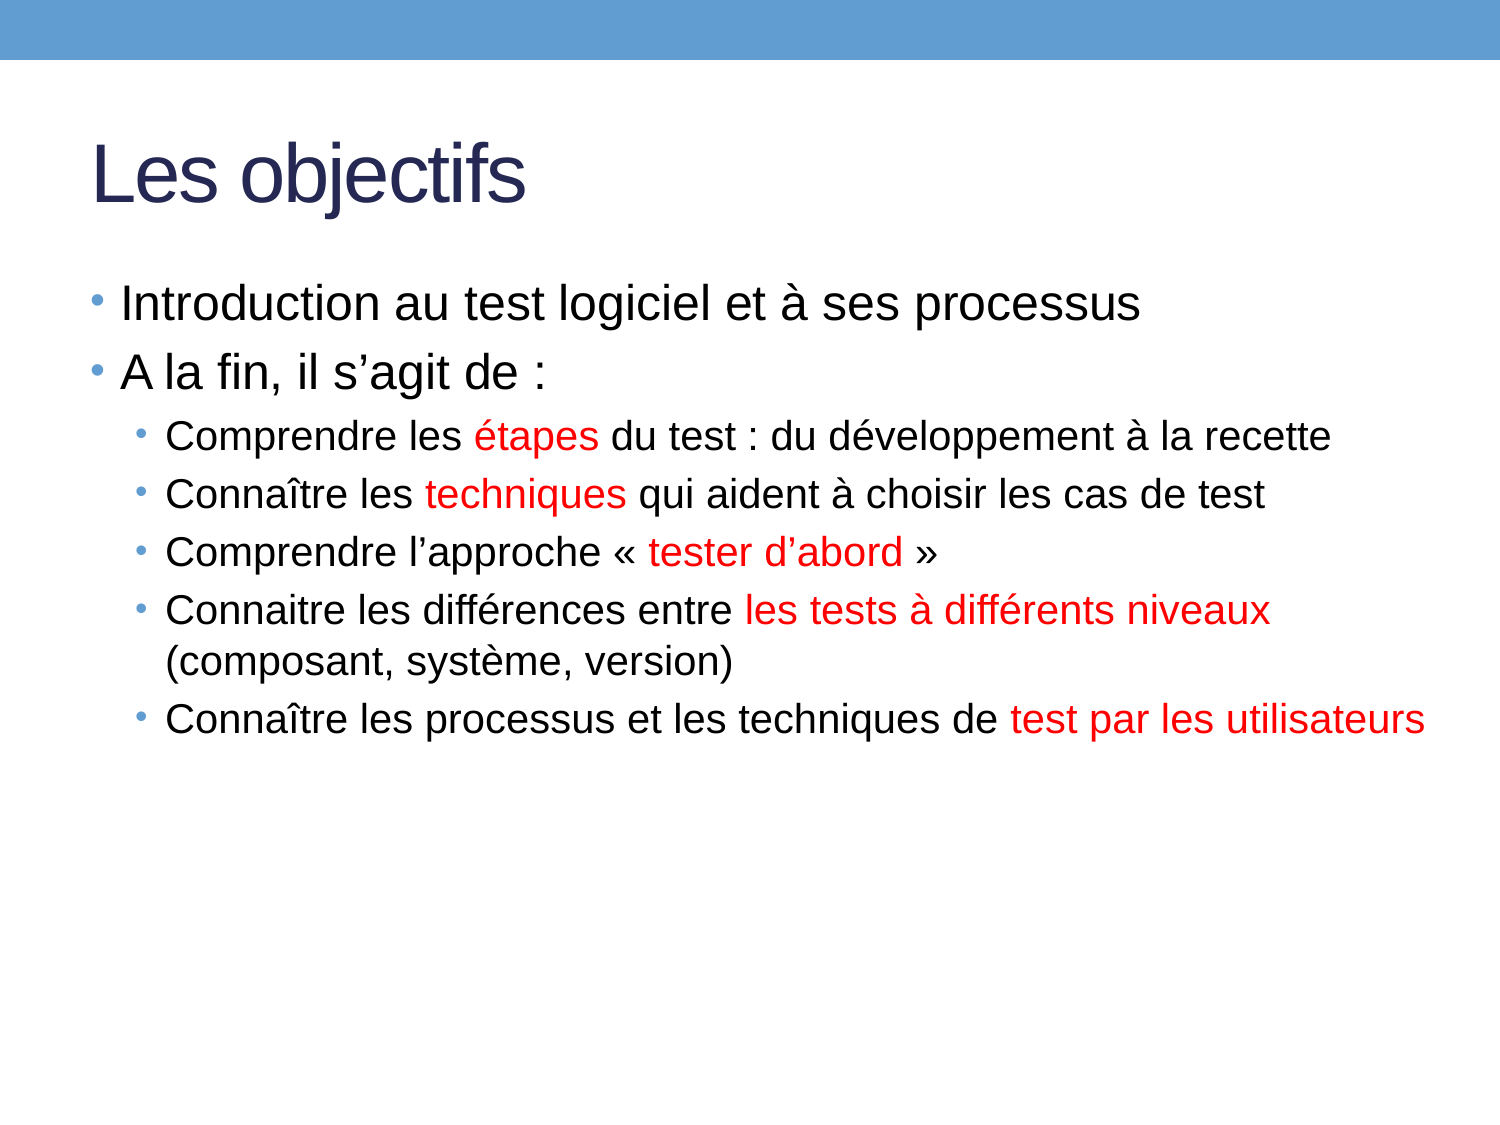

# Les objectifs
Introduction au test logiciel et à ses processus
A la fin, il s’agit de :
Comprendre les étapes du test : du développement à la recette
Connaître les techniques qui aident à choisir les cas de test
Comprendre l’approche « tester d’abord »
Connaitre les différences entre les tests à différents niveaux (composant, système, version)
Connaître les processus et les techniques de test par les utilisateurs